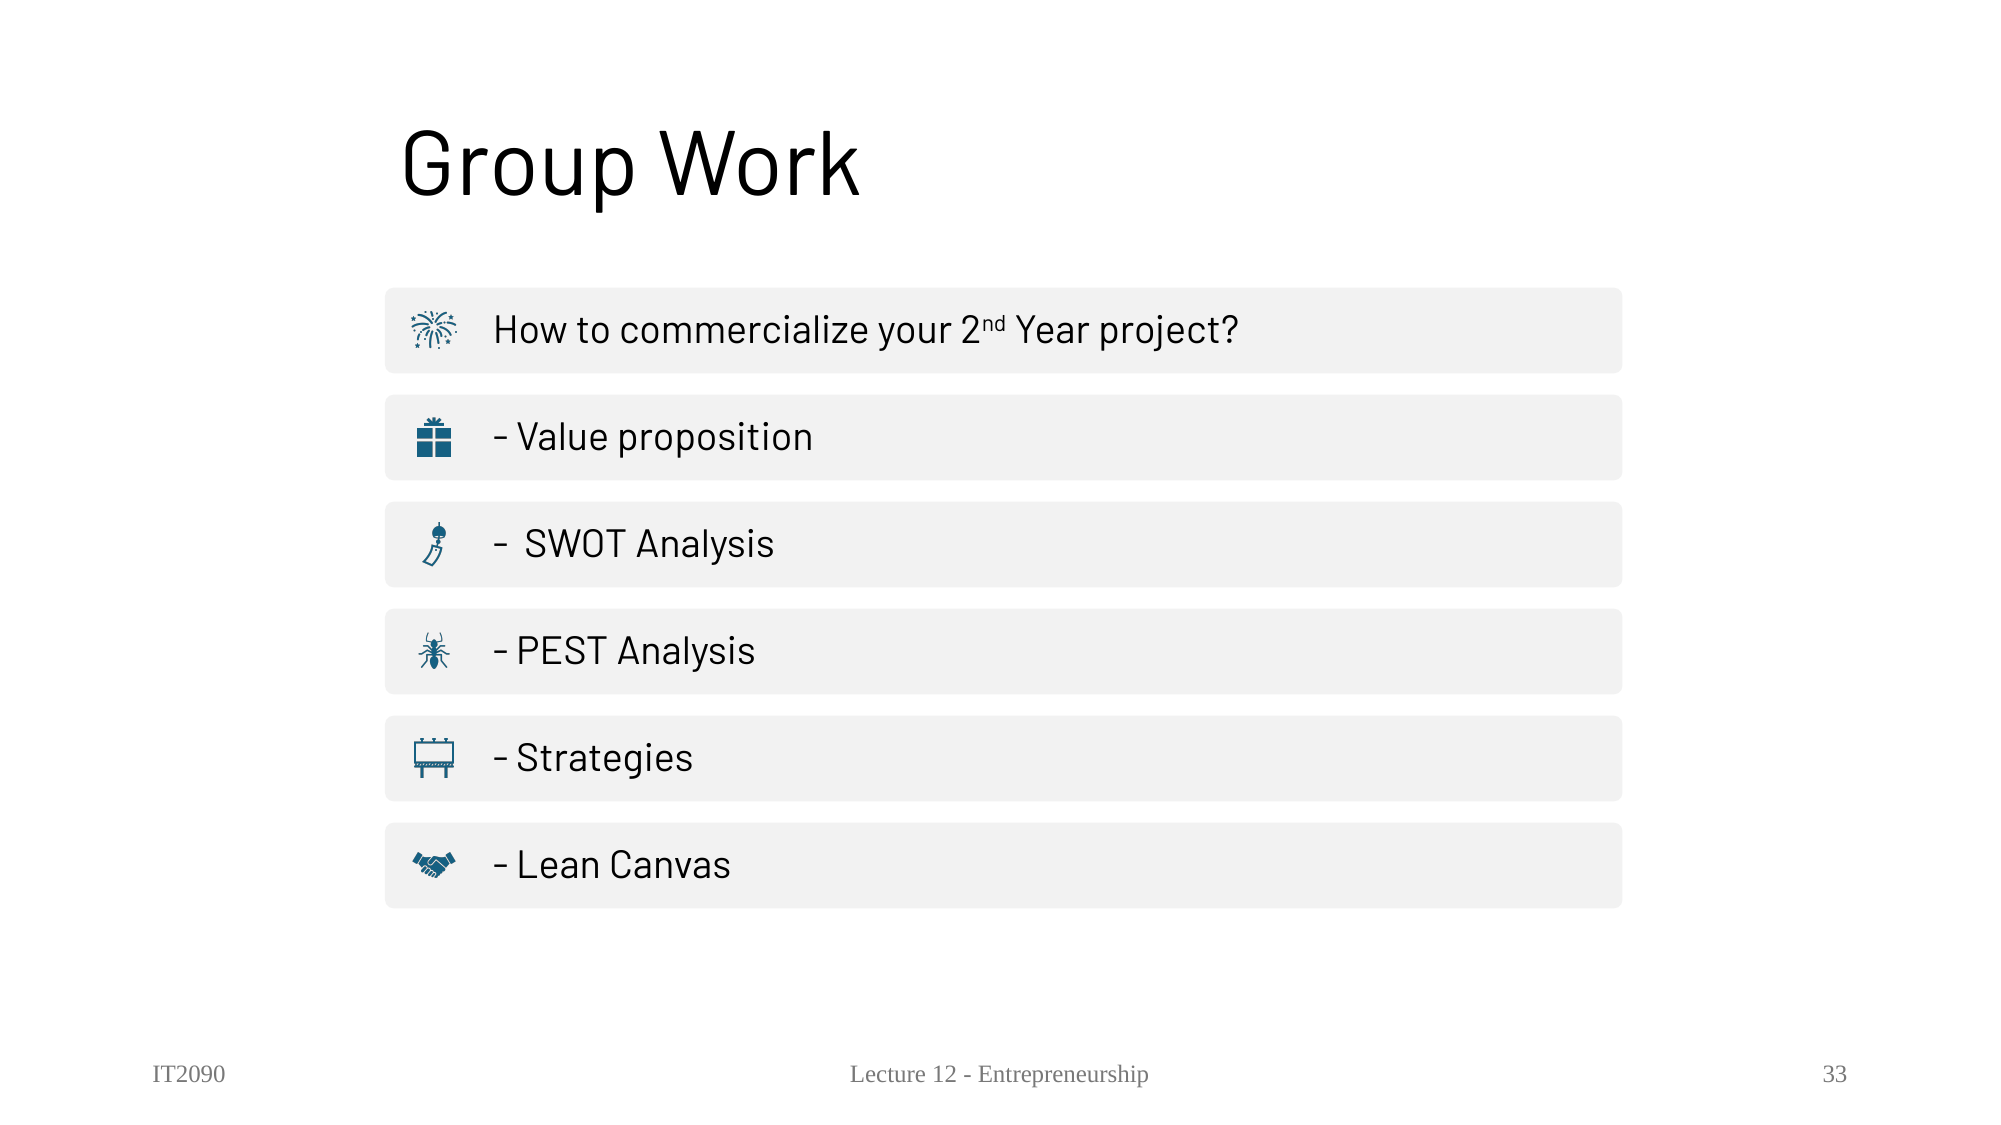

# Group Work
How to commercialize your 2nd Year project?
- Value proposition
-  SWOT Analysis
- PEST Analysis
- Strategies
- Lean Canvas
IT2090
Lecture 12 - Entrepreneurship
33